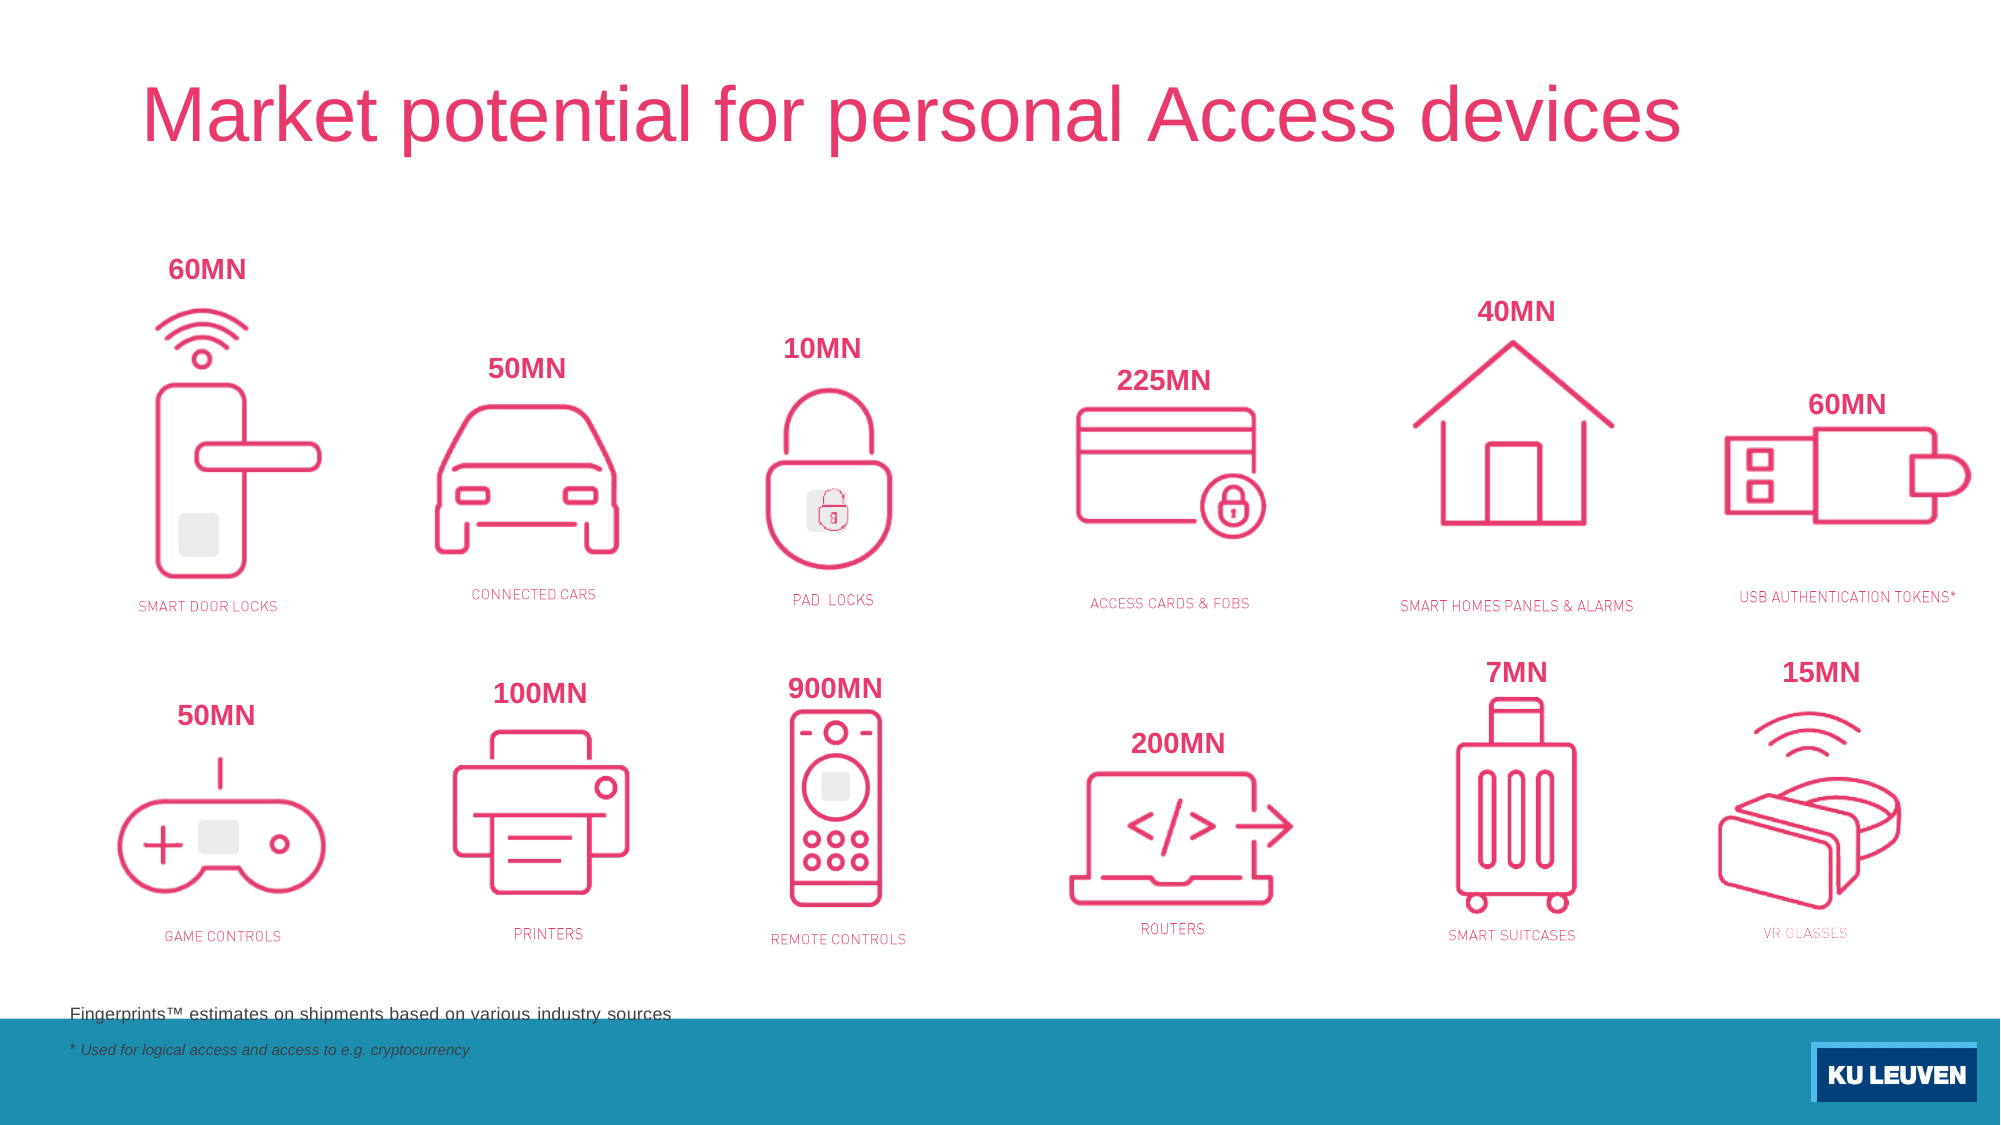

# Market potential for personal Access devices
60MN
40MN

10MN

50MN

225MN
60MN

7MN
15MN
900MN
100MN

50MN

200MN

Fingerprints™ estimates on shipments based on various industry sources
* Used for logical access and access to e.g. cryptocurrency